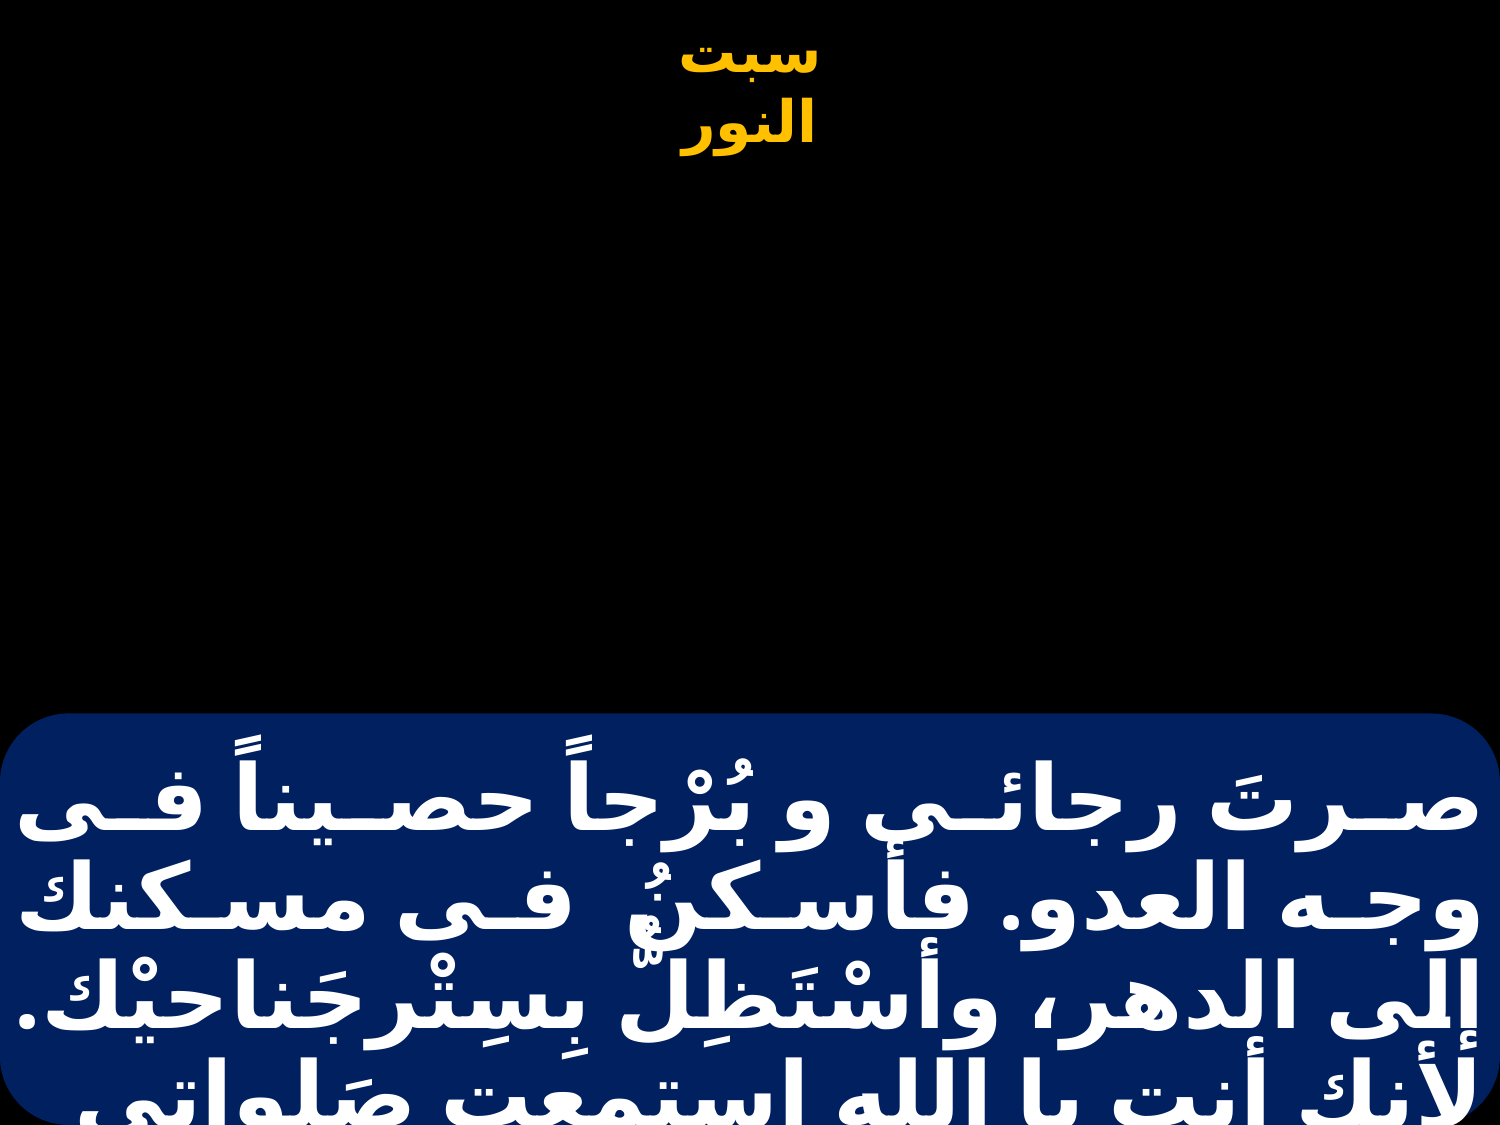

# صرتَ رجائى و بُرْجاً حصيناً فى وجه العدو. فأسكنُ  فى مسكنك إلى الدهر، وأسْتَظِلُّ بِسِتْرجَناحيْك. لأنك أنت يا الله استمعت صَلواتى